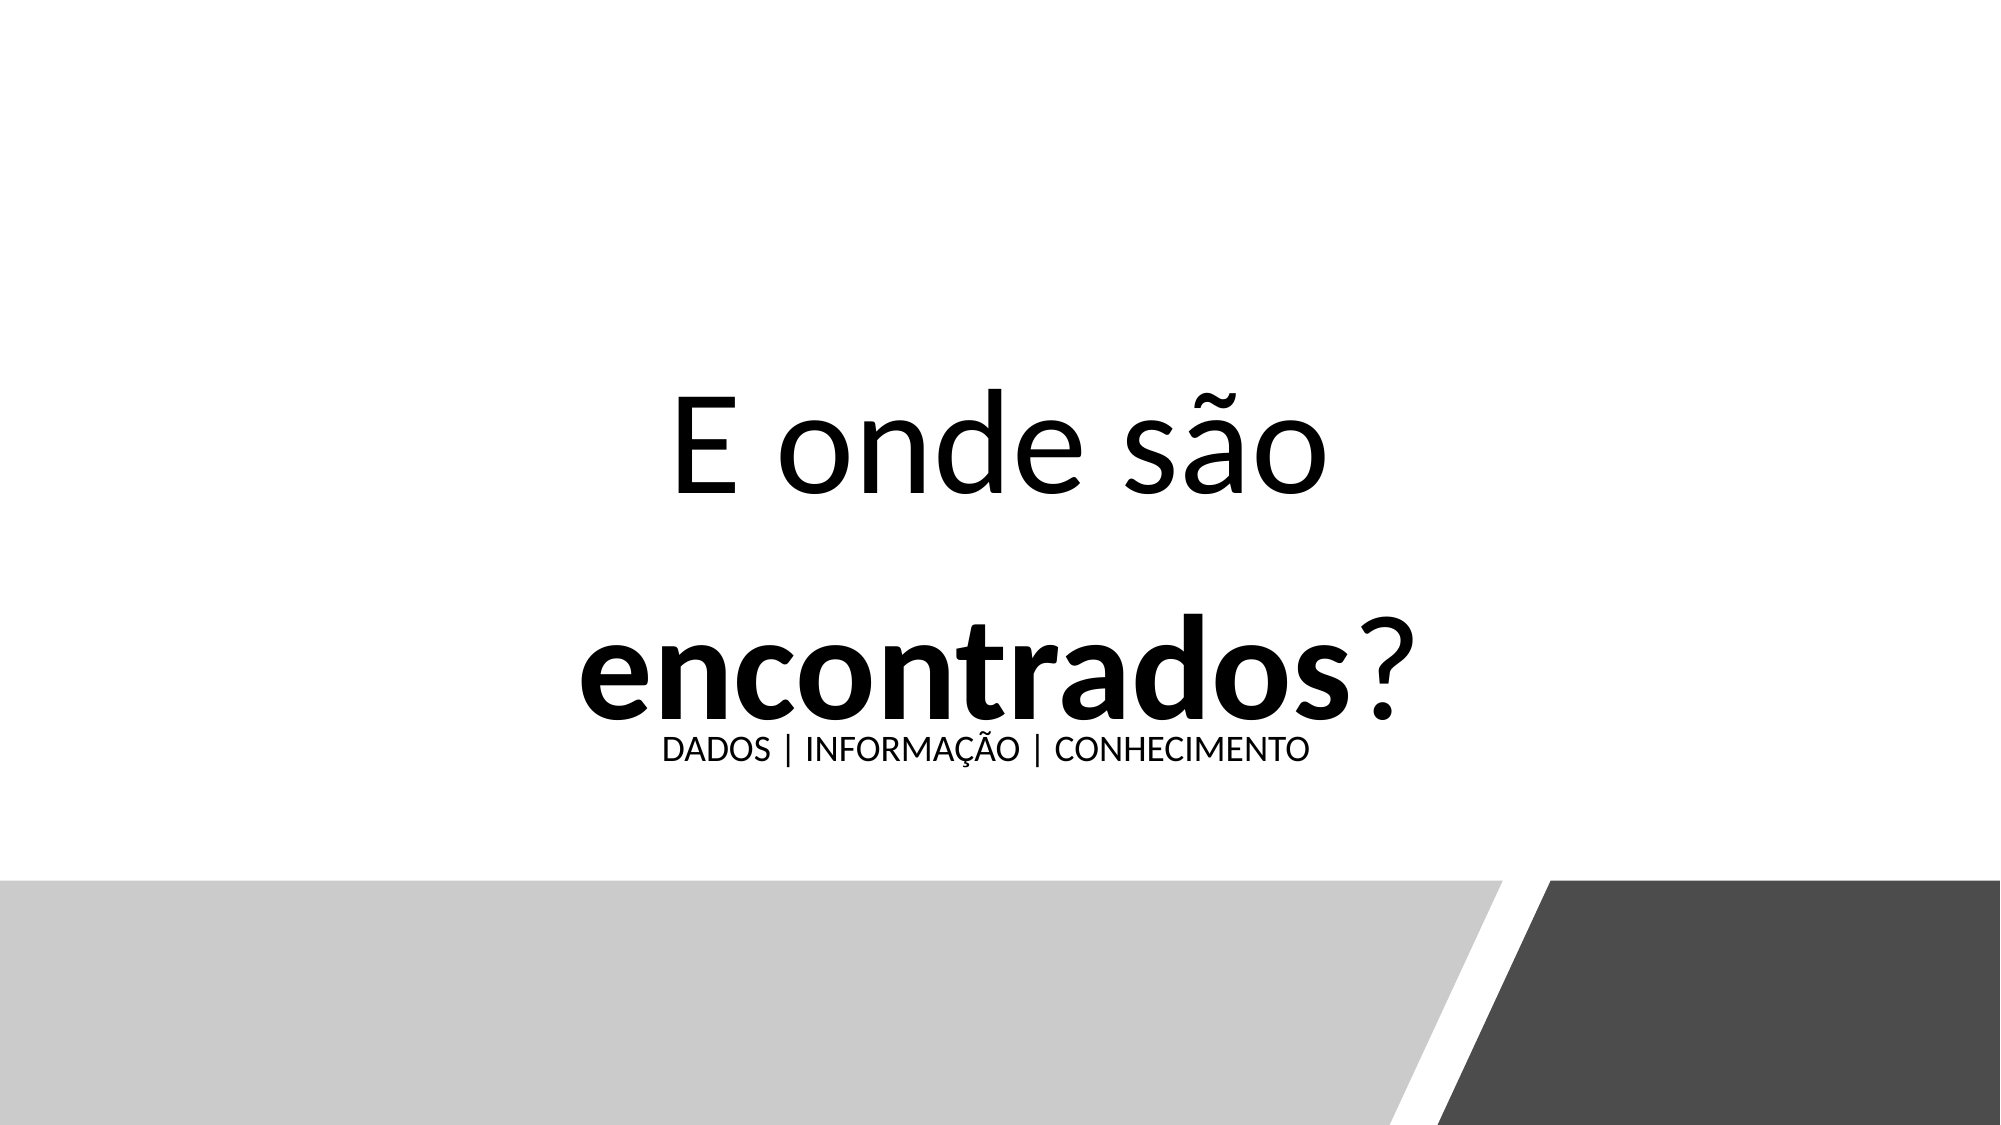

E onde são
encontrados?
DADOS | INFORMAÇÃO | CONHECIMENTO